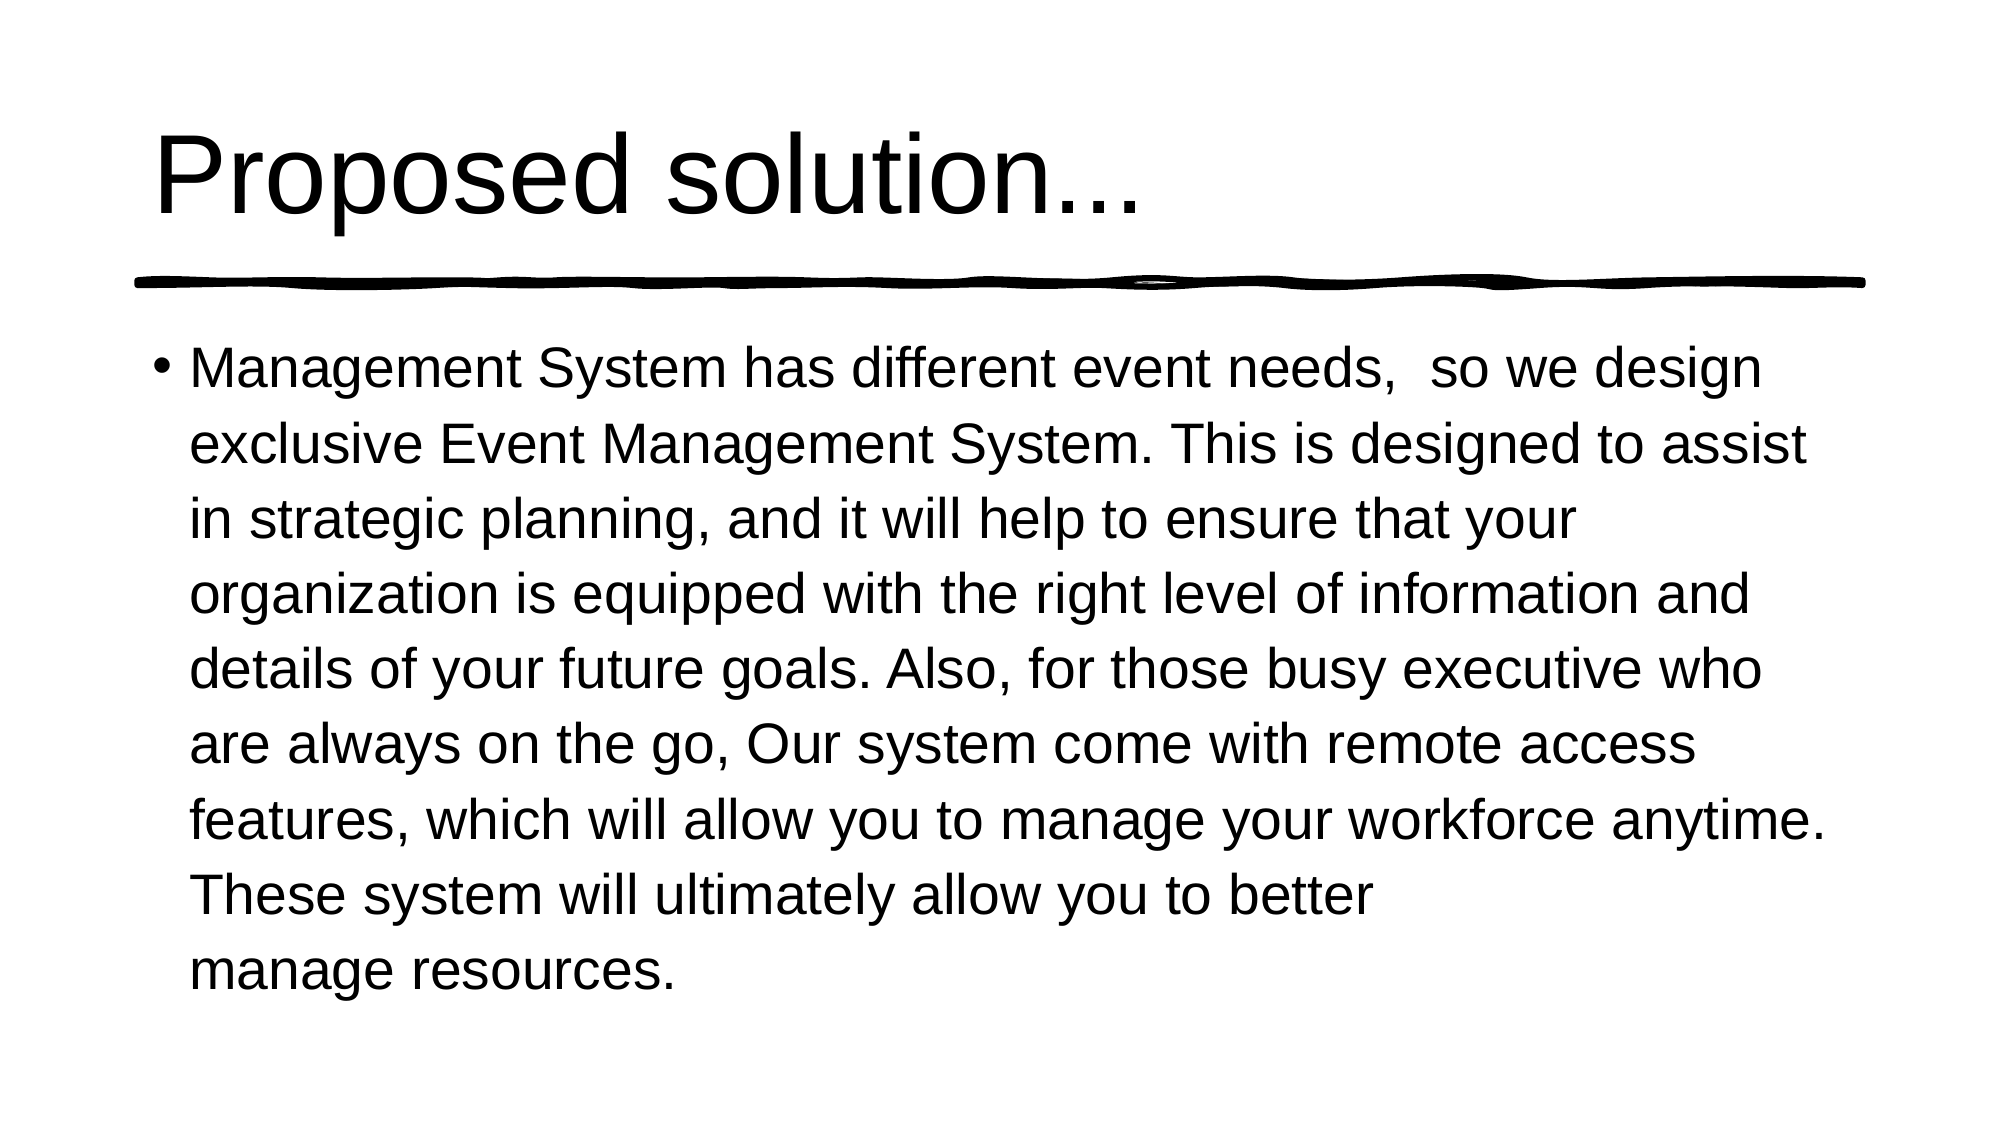

# Proposed solution...
Management System has different event needs,  so we design exclusive Event Management System. This is designed to assist in strategic planning, and it will help to ensure that your organization is equipped with the right level of information and details of your future goals. Also, for those busy executive who are always on the go, Our system come with remote access features, which will allow you to manage your workforce anytime. These system will ultimately allow you to better manage resources.